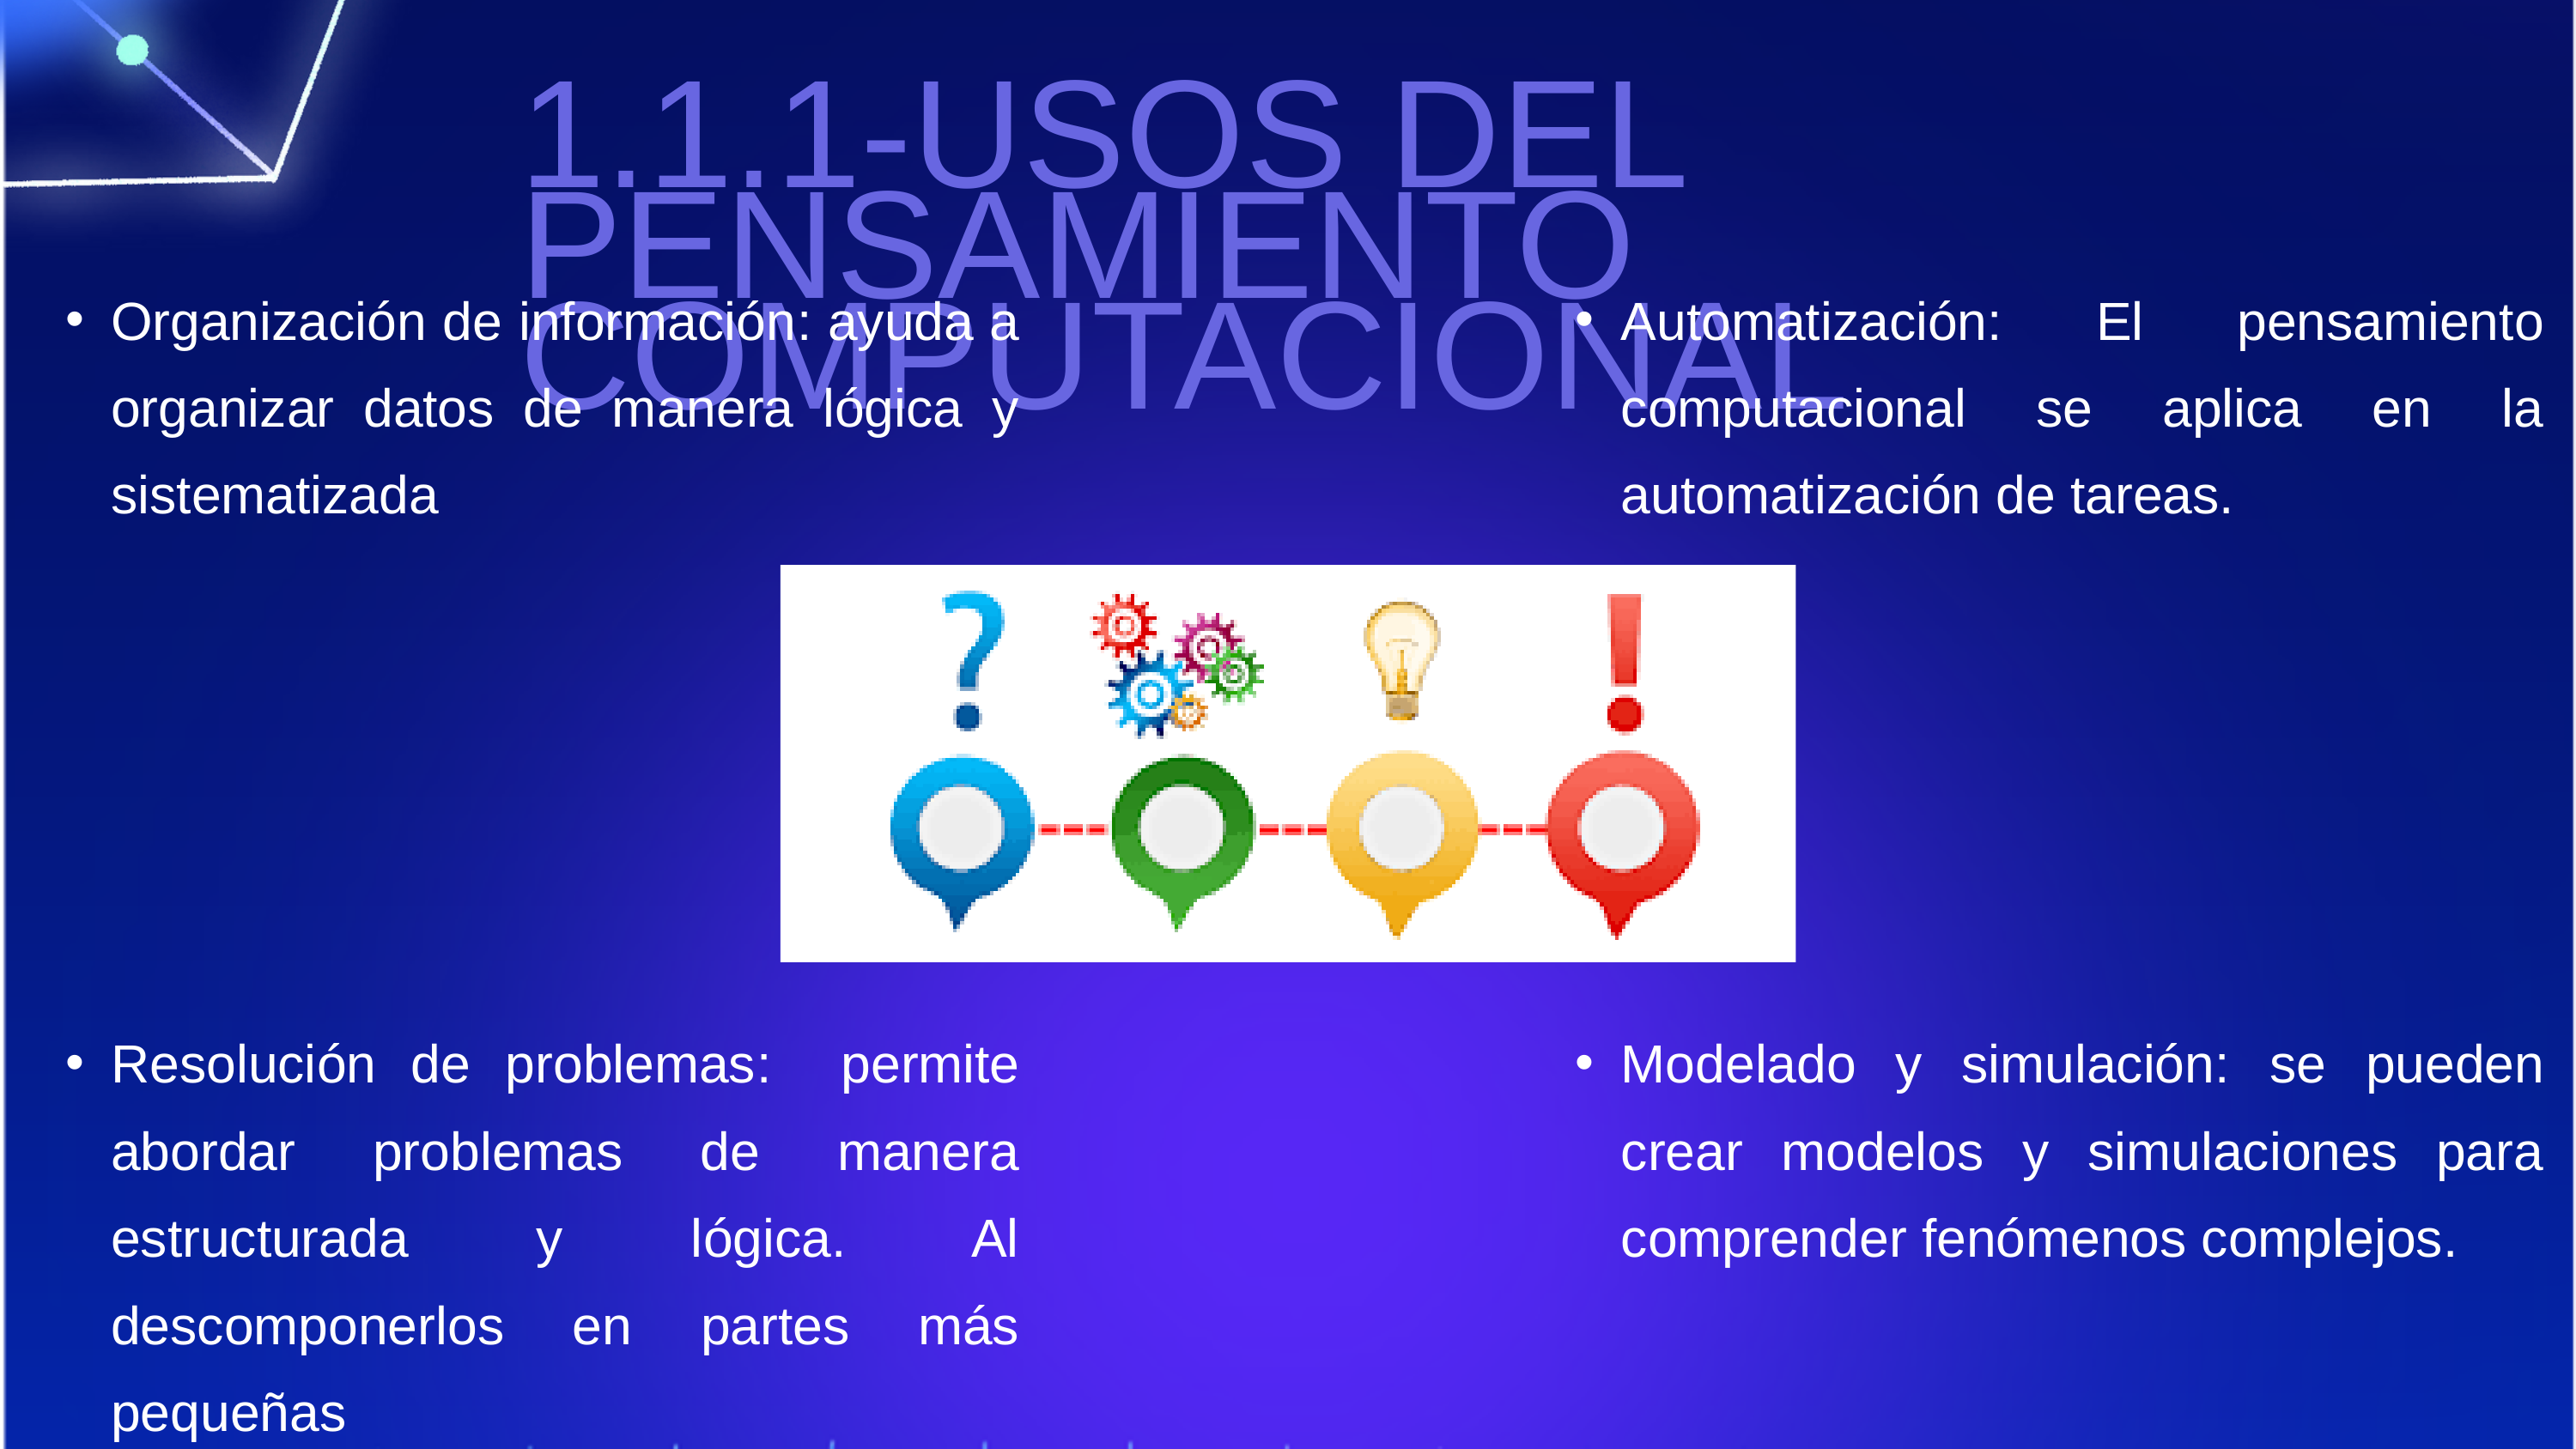

1.1.1-USOS DEL PENSAMIENTO COMPUTACIONAL
Organización de información: ayuda a organizar datos de manera lógica y sistematizada
Automatización: El pensamiento computacional se aplica en la automatización de tareas.

Resolución de problemas:  permite abordar problemas de manera estructurada y lógica. Al descomponerlos en partes más pequeñas
Modelado y simulación: se pueden crear modelos y simulaciones para comprender fenómenos complejos.